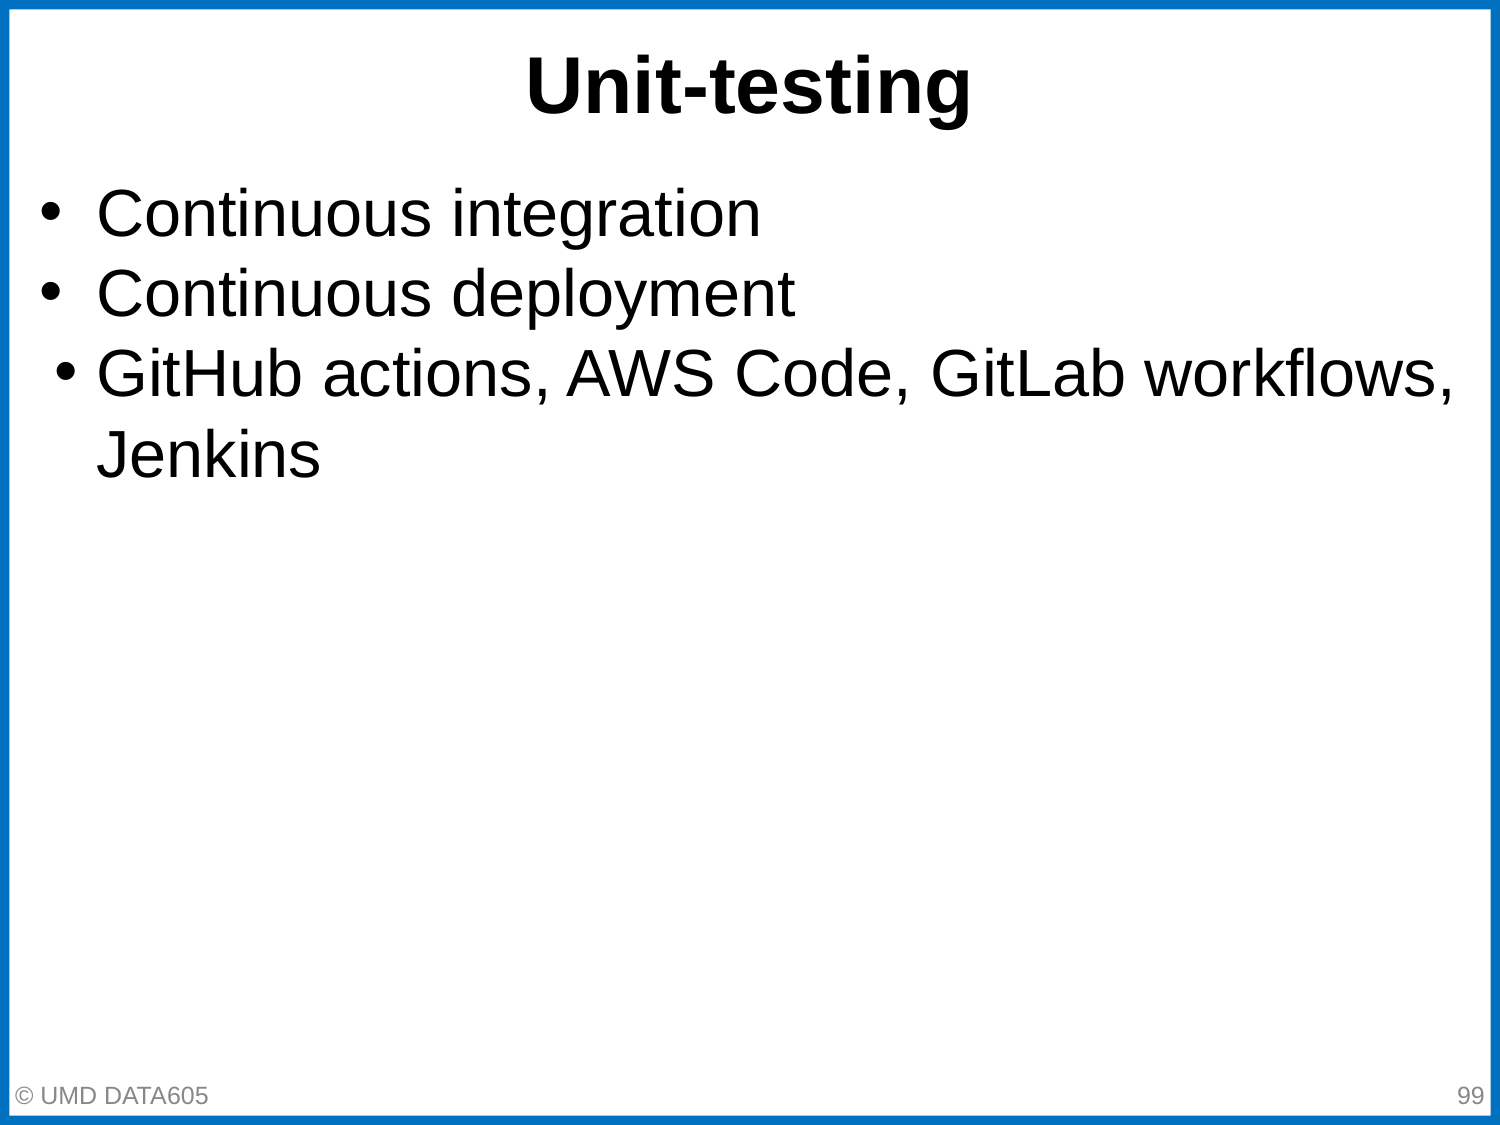

# Unit-testing
Continuous integration
Continuous deployment
GitHub actions, AWS Code, GitLab workflows, Jenkins

© UMD DATA605
99